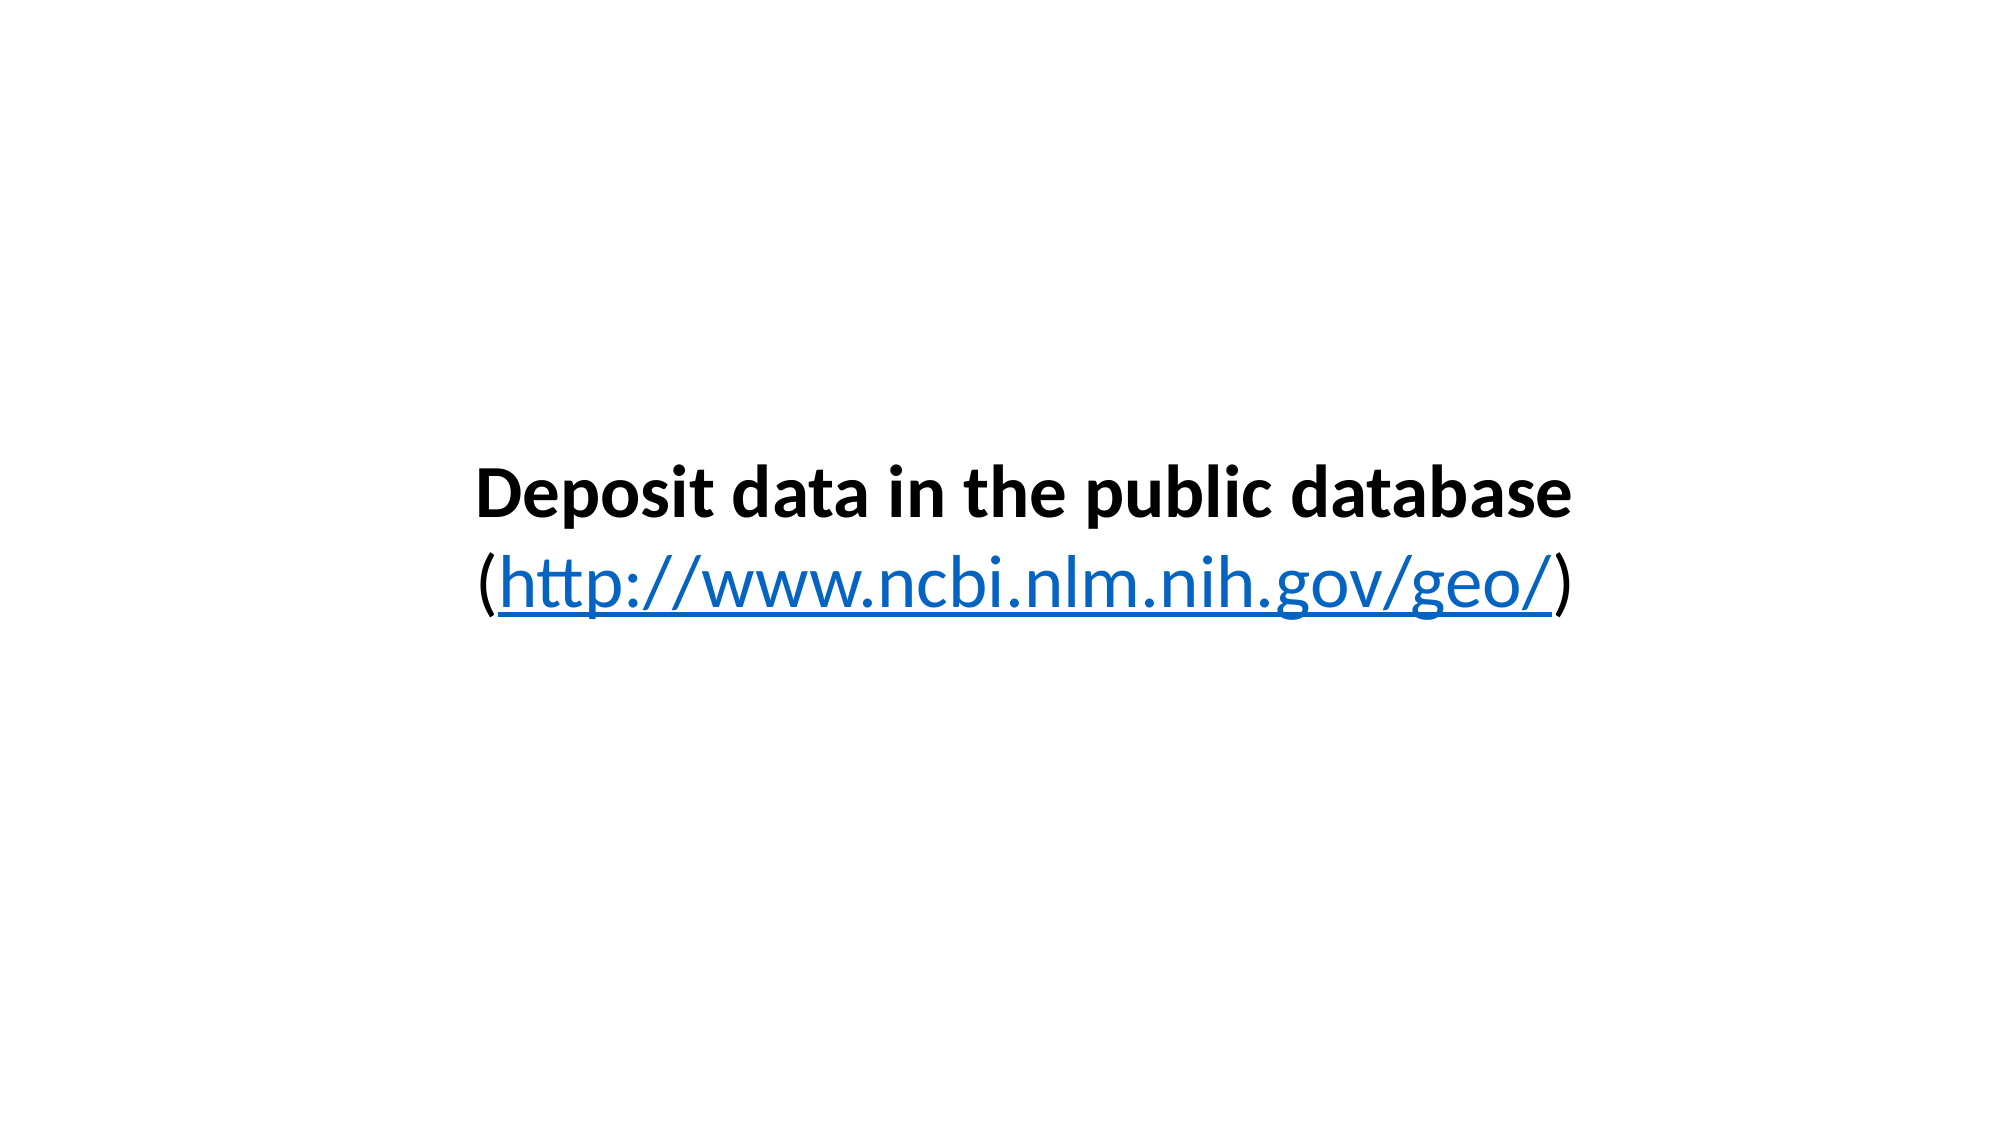

Deposit data in the public database
(http://www.ncbi.nlm.nih.gov/geo/)